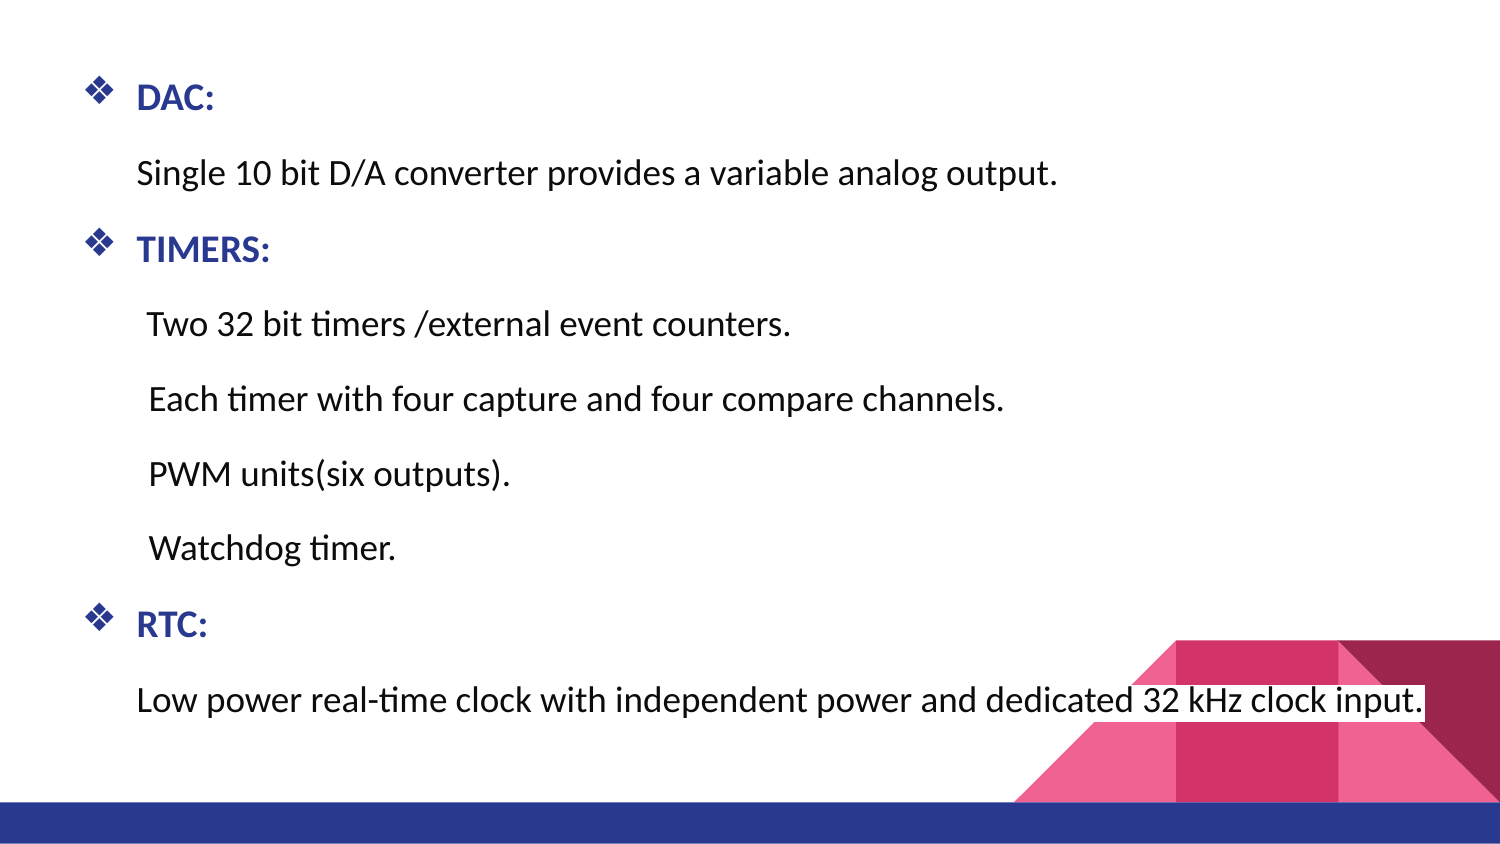

DAC:
Single 10 bit D/A converter provides a variable analog output.
TIMERS:
          Two 32 bit timers /external event counters.
          Each timer with four capture and four compare channels.
          PWM units(six outputs).
          Watchdog timer.
RTC:
Low power real-time clock with independent power and dedicated 32 kHz clock input.